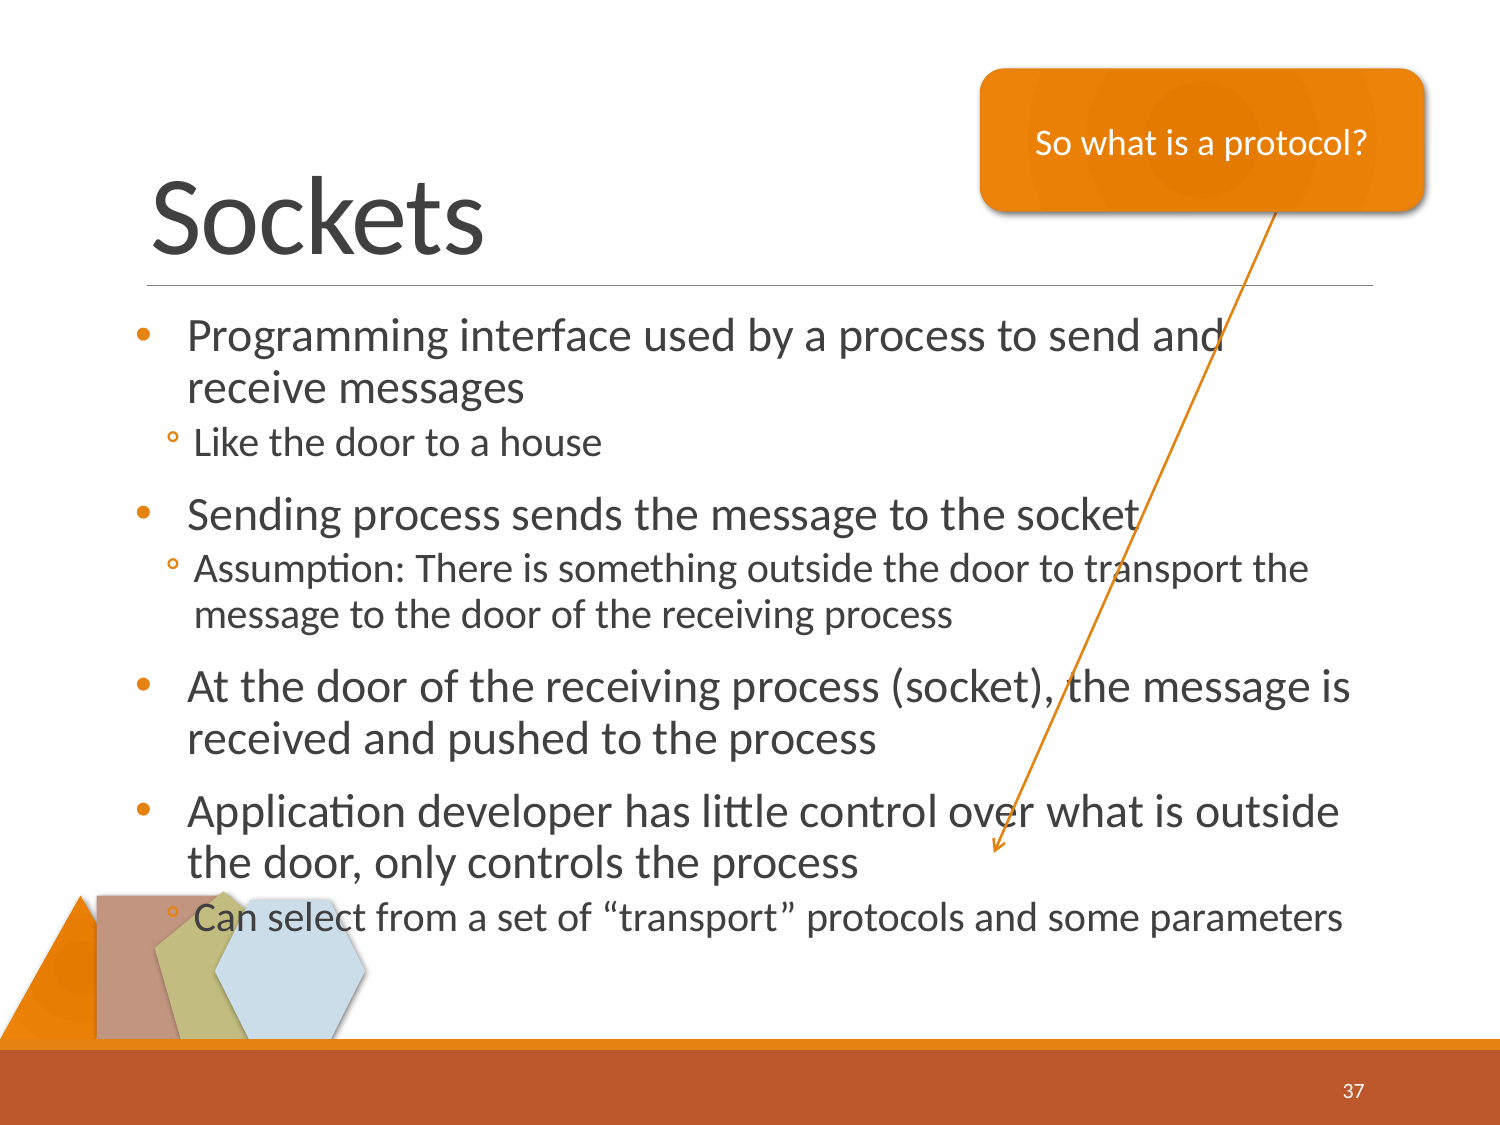

# Sockets
So what is a protocol?
Programming interface used by a process to send and receive messages
Like the door to a house
Sending process sends the message to the socket
Assumption: There is something outside the door to transport the message to the door of the receiving process
At the door of the receiving process (socket), the message is received and pushed to the process
Application developer has little control over what is outside the door, only controls the process
Can select from a set of “transport” protocols and some parameters
37